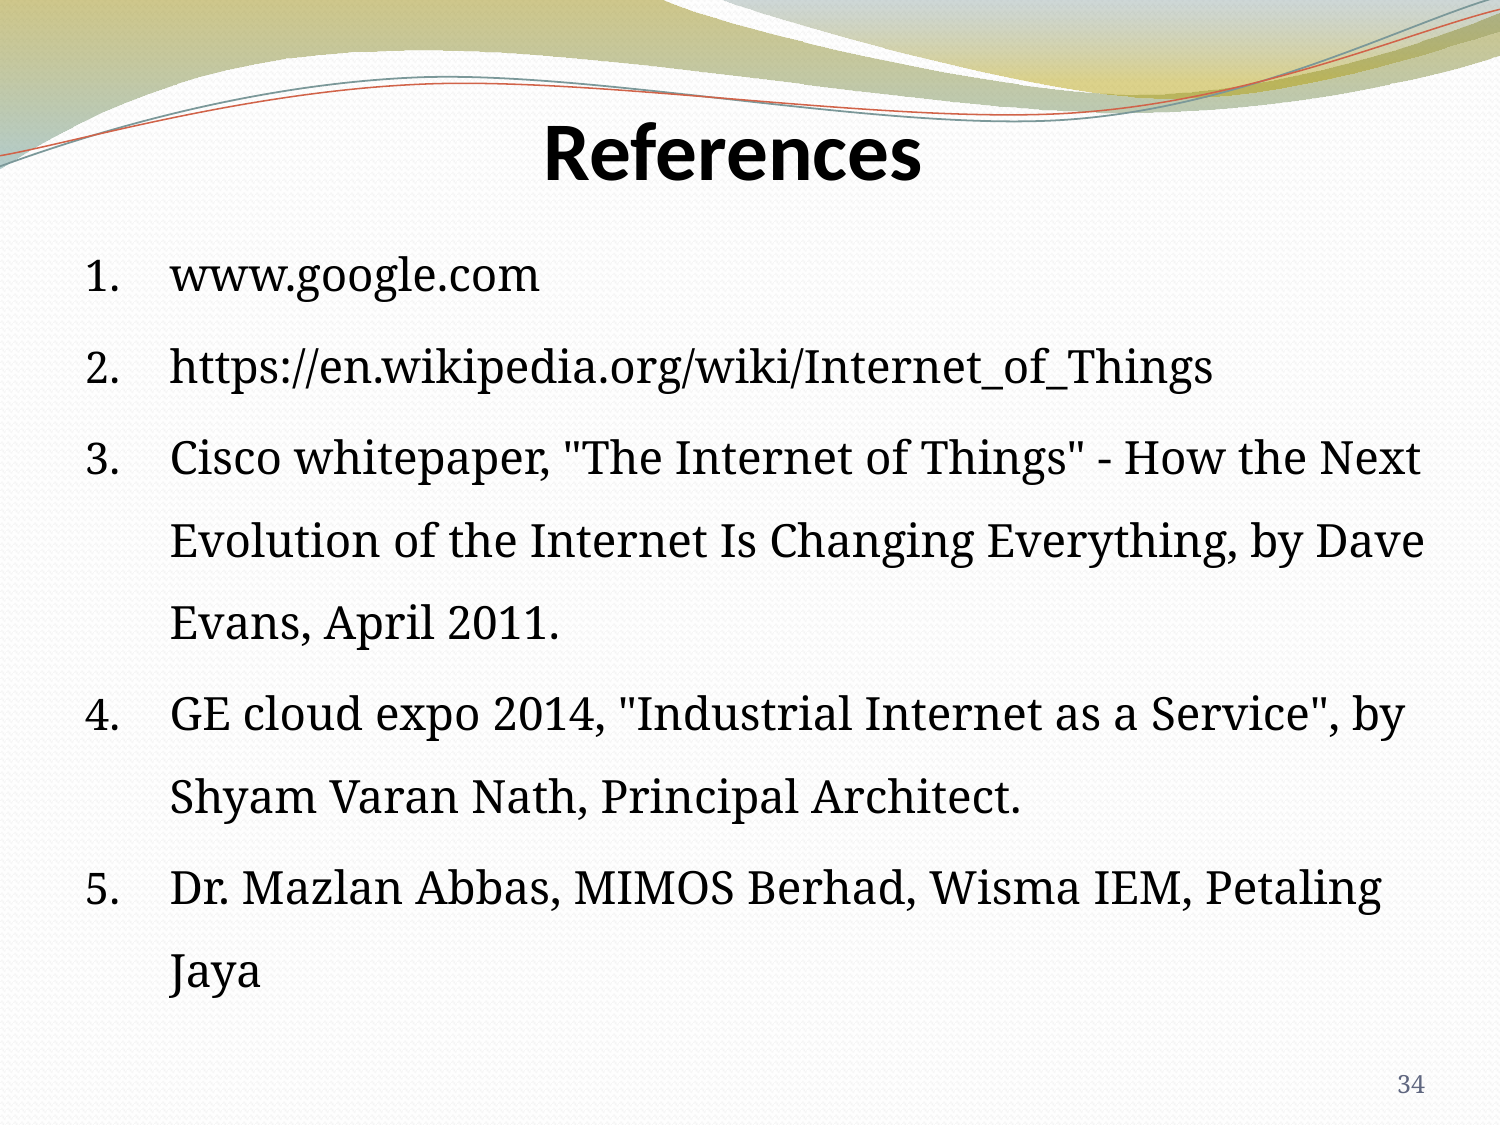

# References
www.google.com
https://en.wikipedia.org/wiki/Internet_of_Things
Cisco whitepaper, "The Internet of Things" - How the Next Evolution of the Internet Is Changing Everything, by Dave Evans, April 2011.
GE cloud expo 2014, "Industrial Internet as a Service", by Shyam Varan Nath, Principal Architect.
Dr. Mazlan Abbas, MIMOS Berhad, Wisma IEM, Petaling Jaya

34